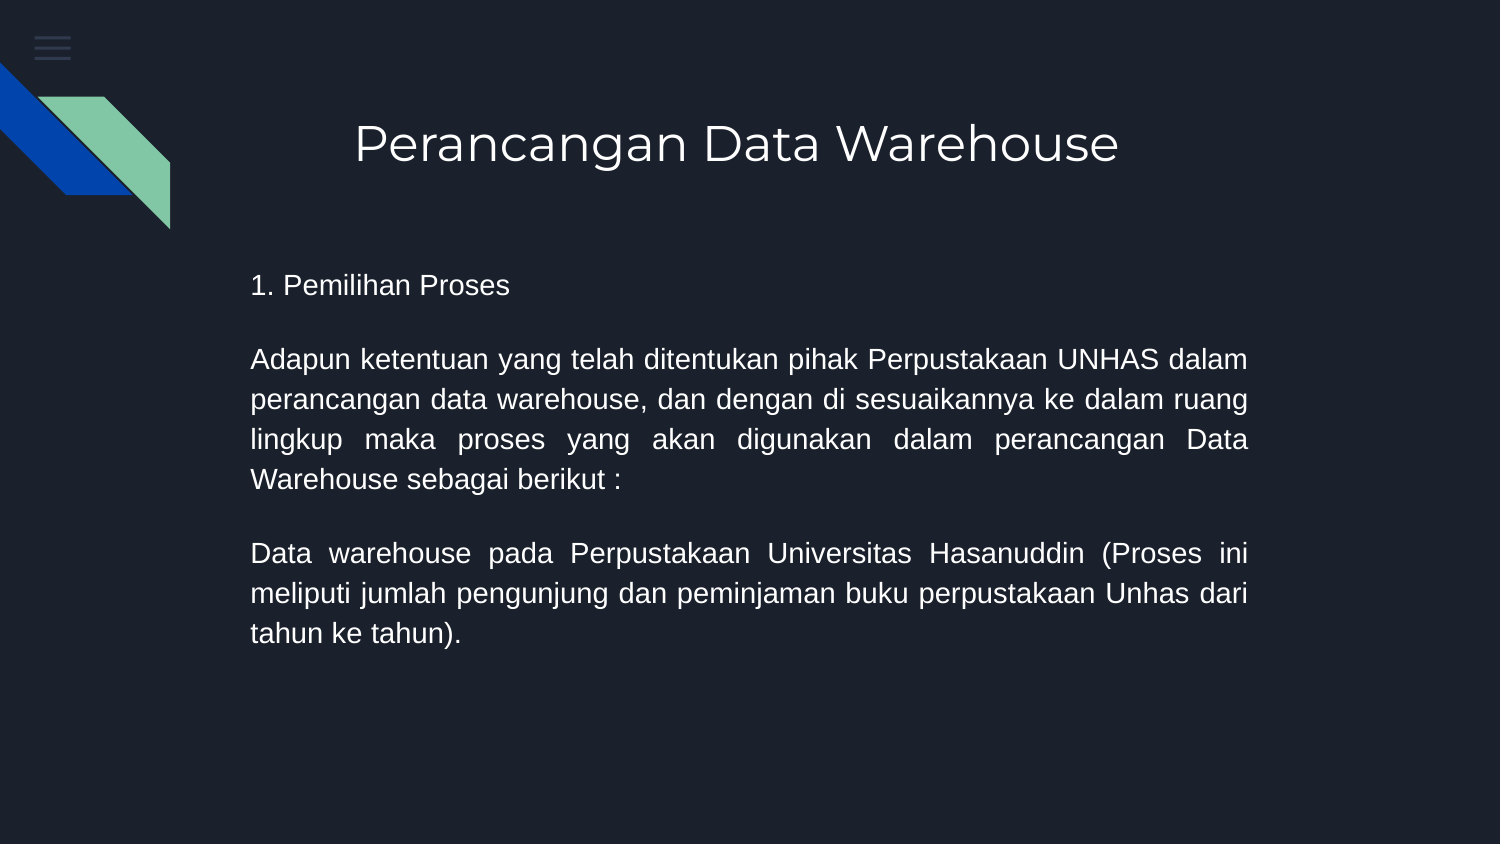

# Perancangan Data Warehouse

1. Pemilihan Proses
Adapun ketentuan yang telah ditentukan pihak Perpustakaan UNHAS dalam perancangan data warehouse, dan dengan di sesuaikannya ke dalam ruang lingkup maka proses yang akan digunakan dalam perancangan Data Warehouse sebagai berikut :
Data warehouse pada Perpustakaan Universitas Hasanuddin (Proses ini meliputi jumlah pengunjung dan peminjaman buku perpustakaan Unhas dari tahun ke tahun).